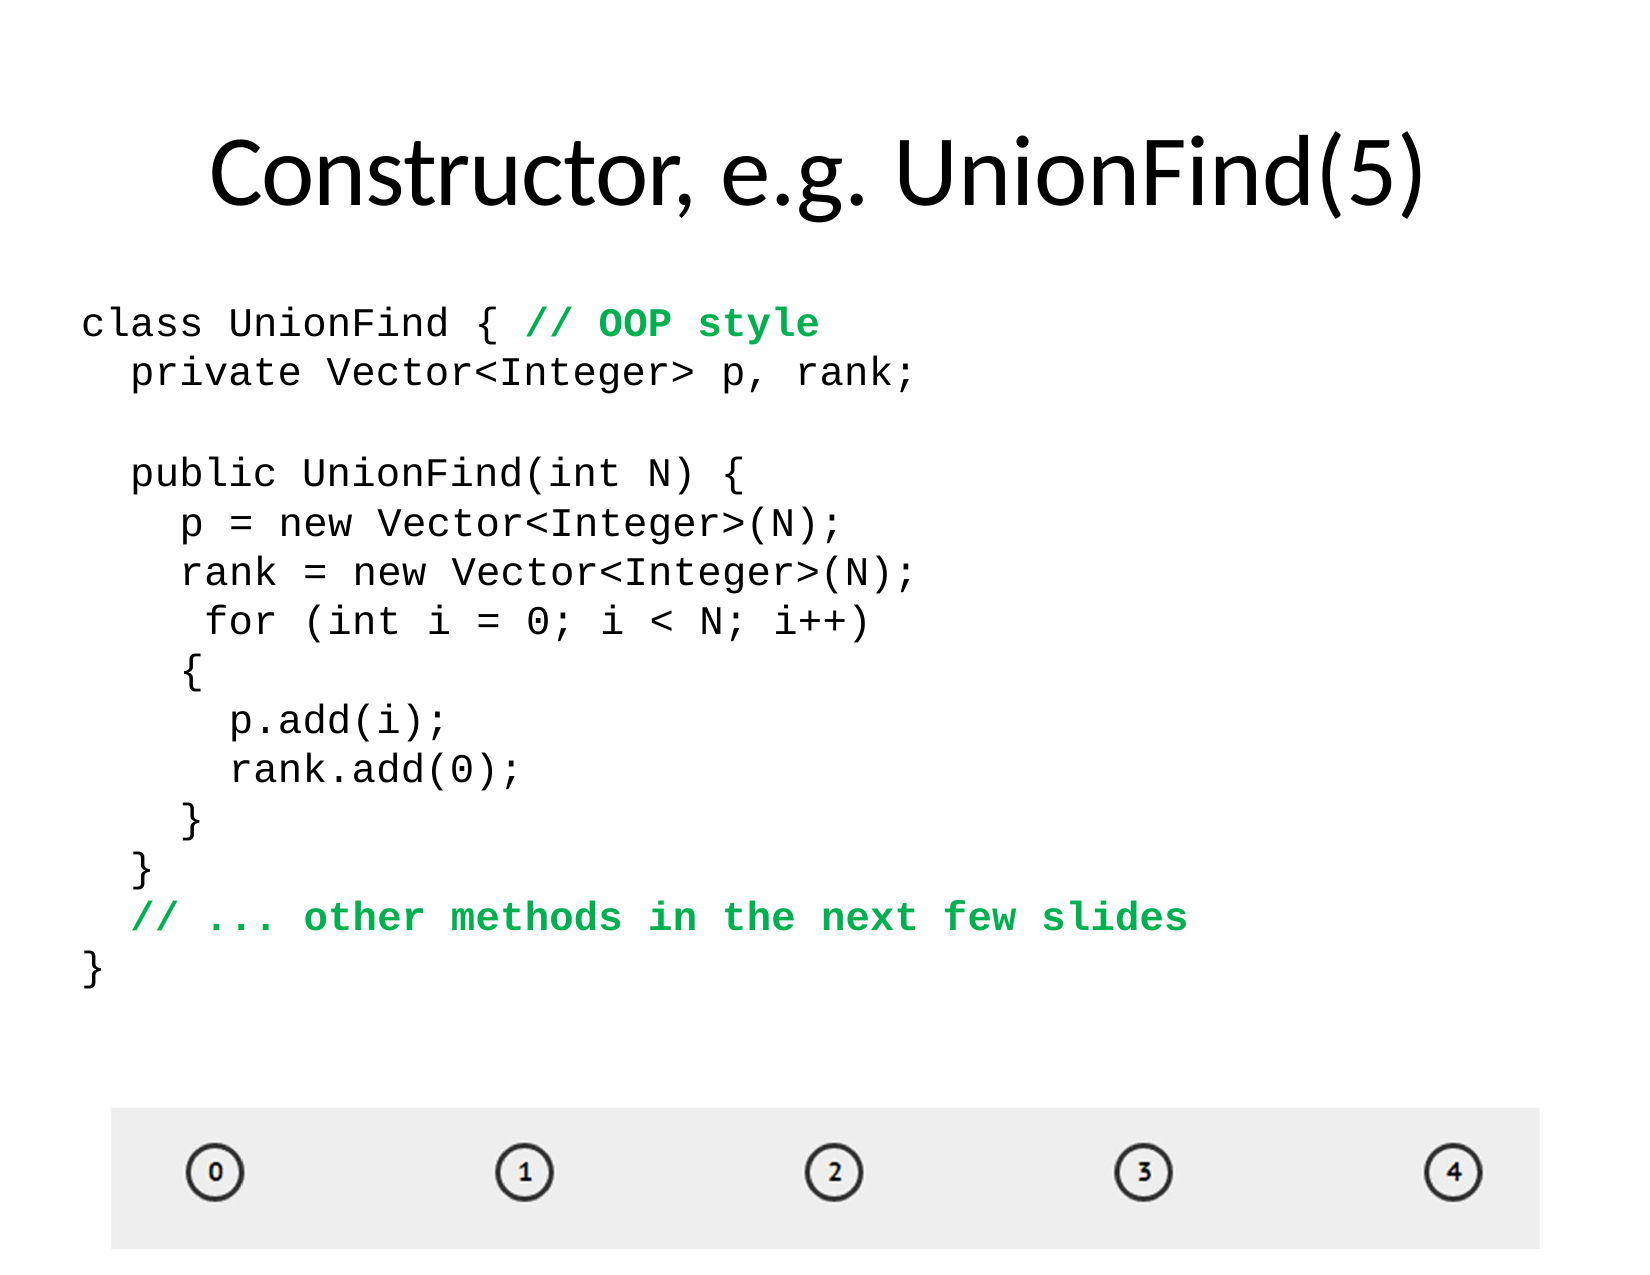

# Constructor, e.g. UnionFind(5)
class UnionFind { // OOP style
private Vector<Integer> p, rank;

public UnionFind(int N) {
p = new Vector<Integer>(N);  rank = new Vector<Integer>(N);  for (int i = 0; i < N; i++) {
p.add(i);
rank.add(0);
}
}
// ... other methods in the next
few slides
}